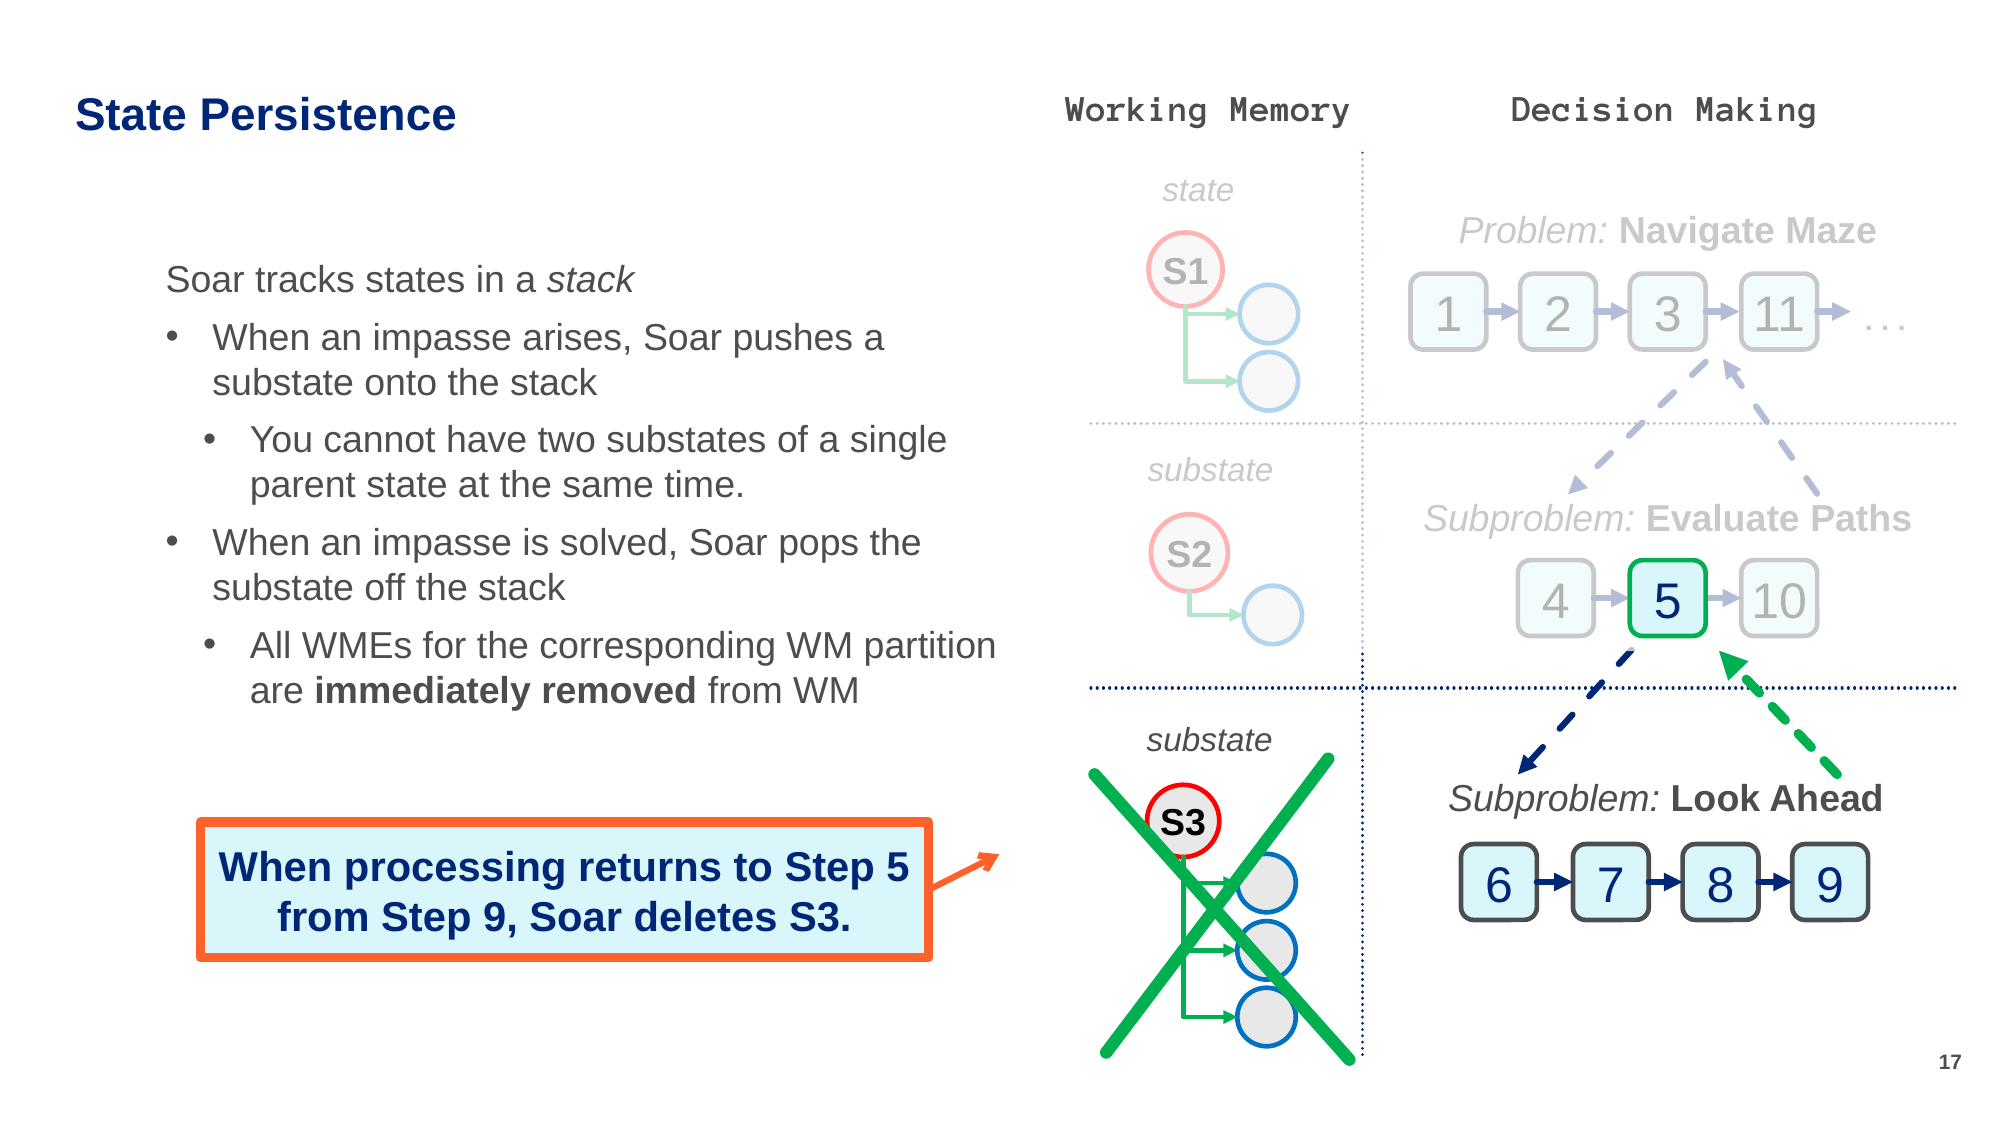

Working Memory
Decision Making
# State Persistence

state
Problem: Navigate Maze
1
2
3
11
S1

Soar tracks states in a stack
When an impasse arises, Soar pushes a substate onto the stack
You cannot have two substates of a single parent state at the same time.
When an impasse is solved, Soar pops the substate off the stack
All WMEs for the corresponding WM partition are immediately removed from WM

. . .
substate
Subproblem: Evaluate Paths
S2

4
5
10
substate
Subproblem: Look Ahead
S3

When processing returns to Step 5 from Step 9, Soar deletes S3.
9
6
7
8